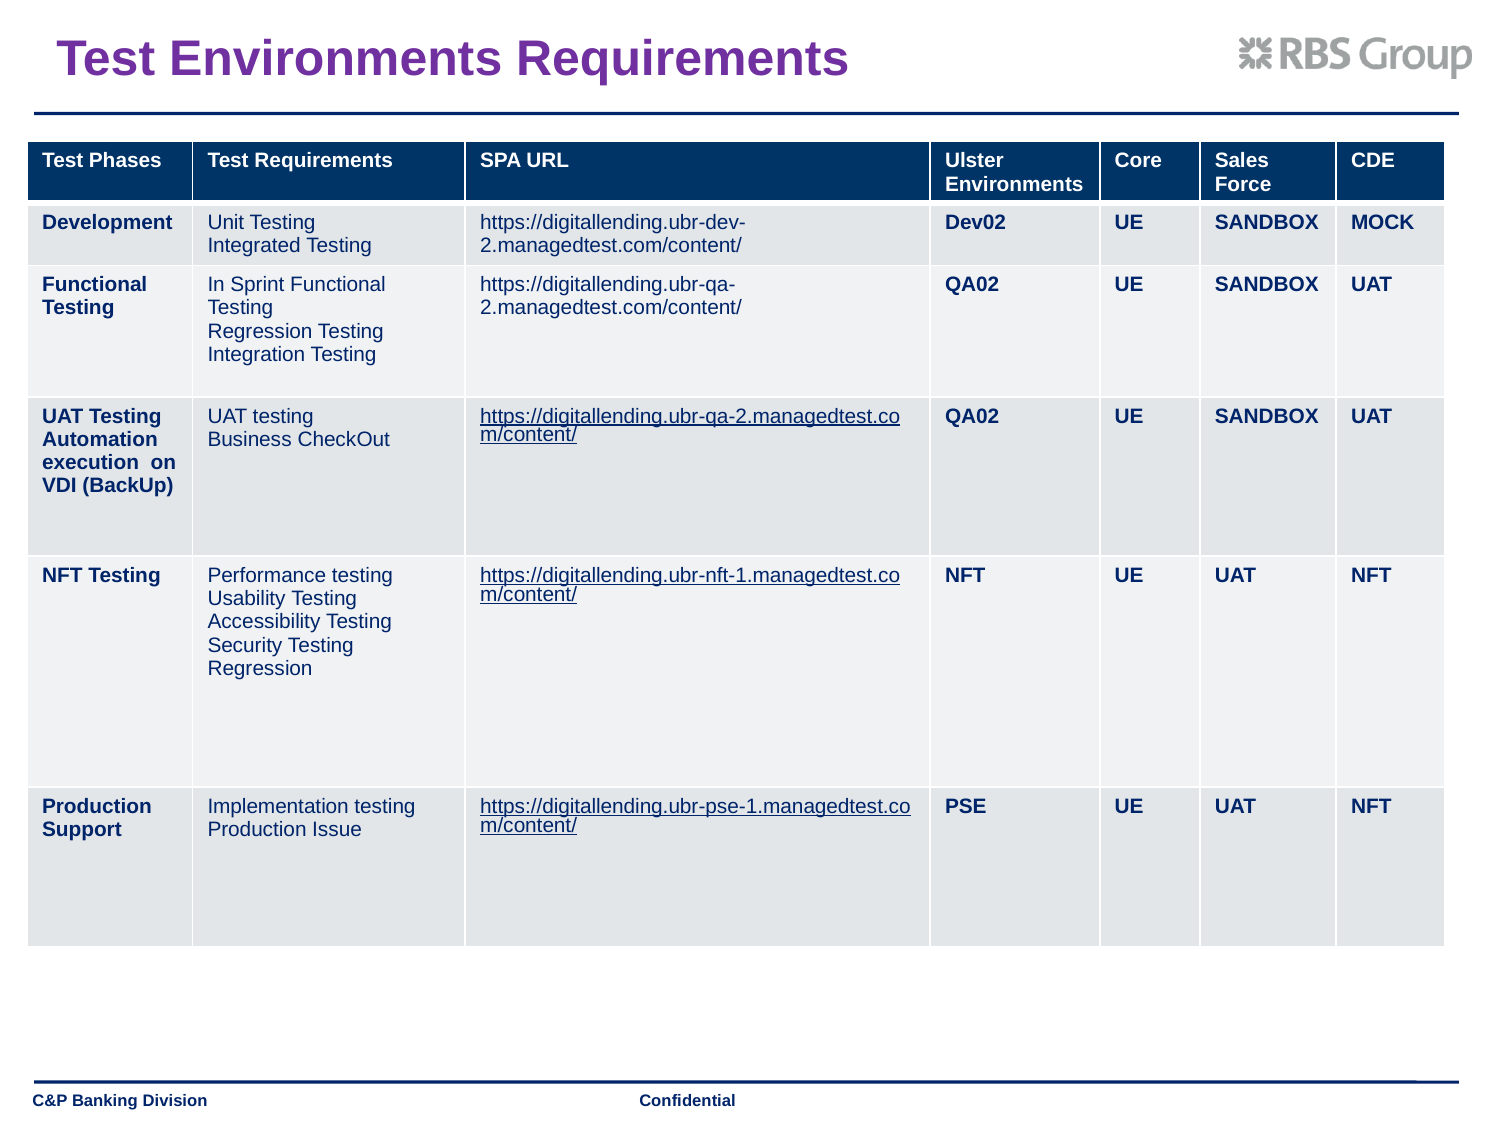

# Test Environments Requirements
| Test Phases | Test Requirements | SPA URL | Ulster Environments | Core | Sales Force | CDE |
| --- | --- | --- | --- | --- | --- | --- |
| Development | Unit Testing Integrated Testing | https://digitallending.ubr-dev-2.managedtest.com/content/ | Dev02 | UE | SANDBOX | MOCK |
| Functional Testing | In Sprint Functional Testing Regression Testing Integration Testing | https://digitallending.ubr-qa-2.managedtest.com/content/ | QA02 | UE | SANDBOX | UAT |
| UAT Testing Automation execution on VDI (BackUp) | UAT testing Business CheckOut | https://digitallending.ubr-qa-2.managedtest.com/content/ | QA02 | UE | SANDBOX | UAT |
| NFT Testing | Performance testing Usability Testing Accessibility Testing Security Testing Regression | https://digitallending.ubr-nft-1.managedtest.com/content/ | NFT | UE | UAT | NFT |
| Production Support | Implementation testing Production Issue | https://digitallending.ubr-pse-1.managedtest.com/content/ | PSE | UE | UAT | NFT |